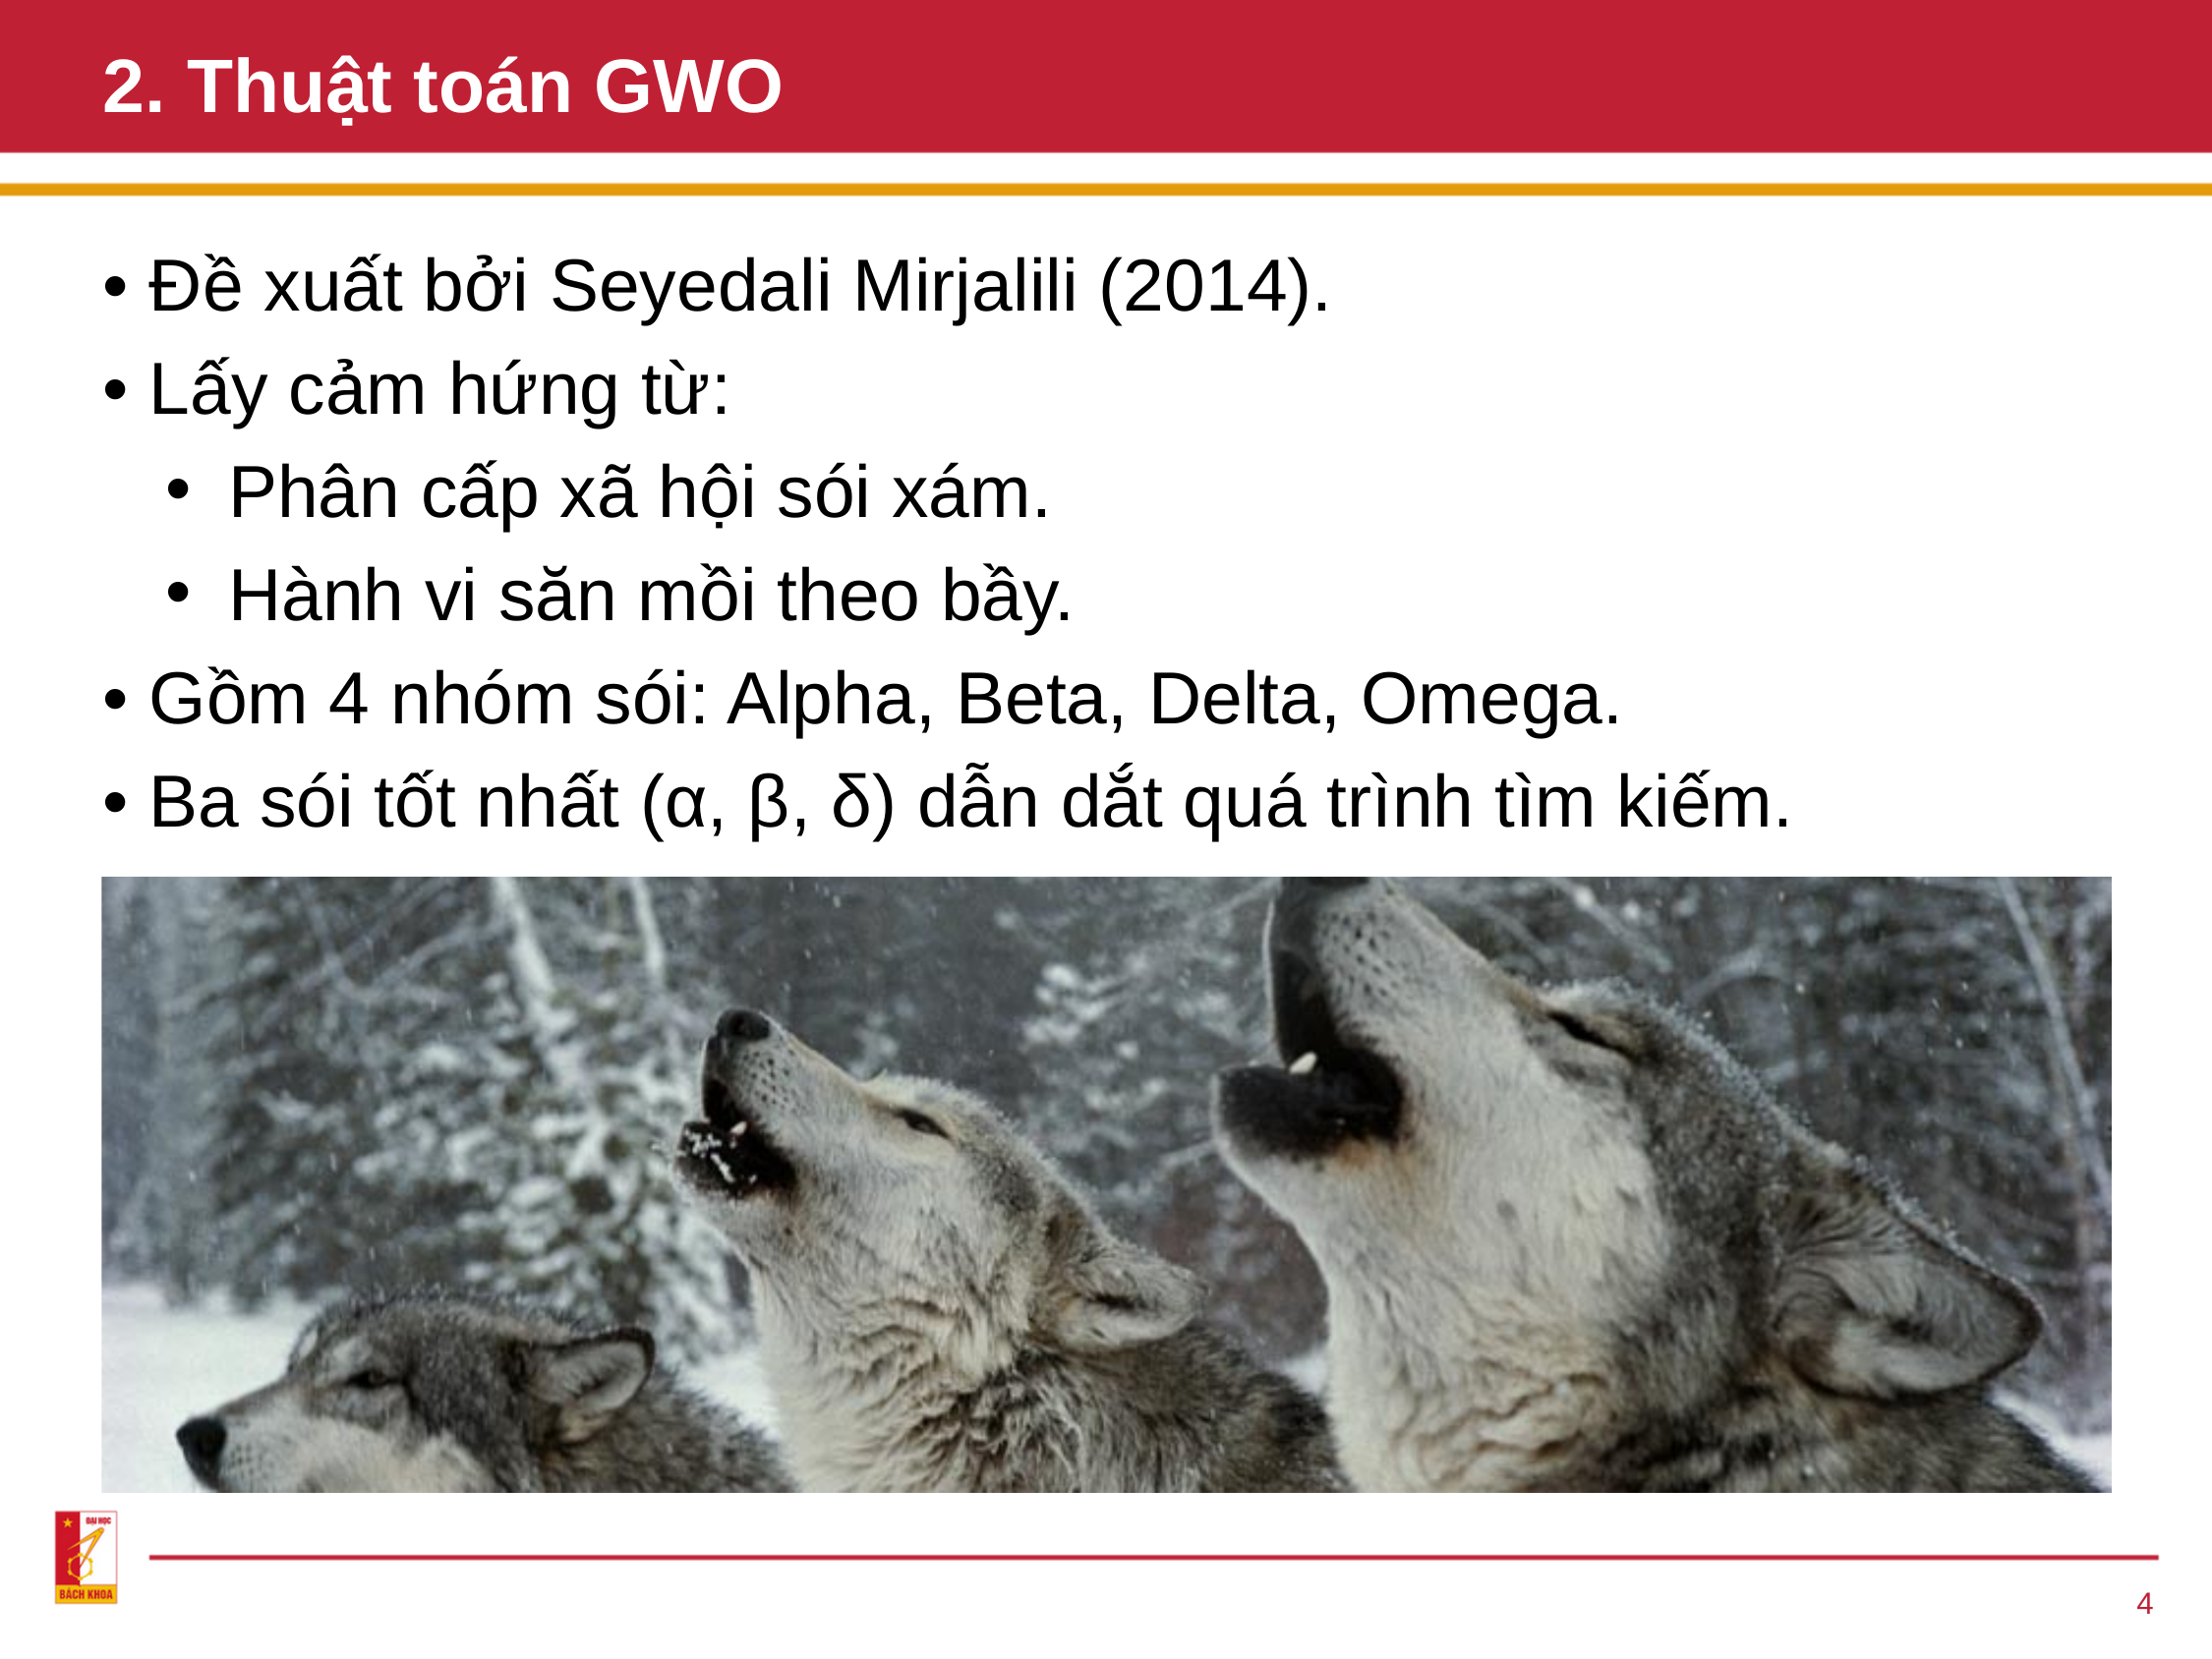

2. Thuật toán GWO
• Đề xuất bởi Seyedali Mirjalili (2014).
• Lấy cảm hứng từ:
Phân cấp xã hội sói xám.
Hành vi săn mồi theo bầy.
• Gồm 4 nhóm sói: Alpha, Beta, Delta, Omega.
• Ba sói tốt nhất (α, β, δ) dẫn dắt quá trình tìm kiếm.

4